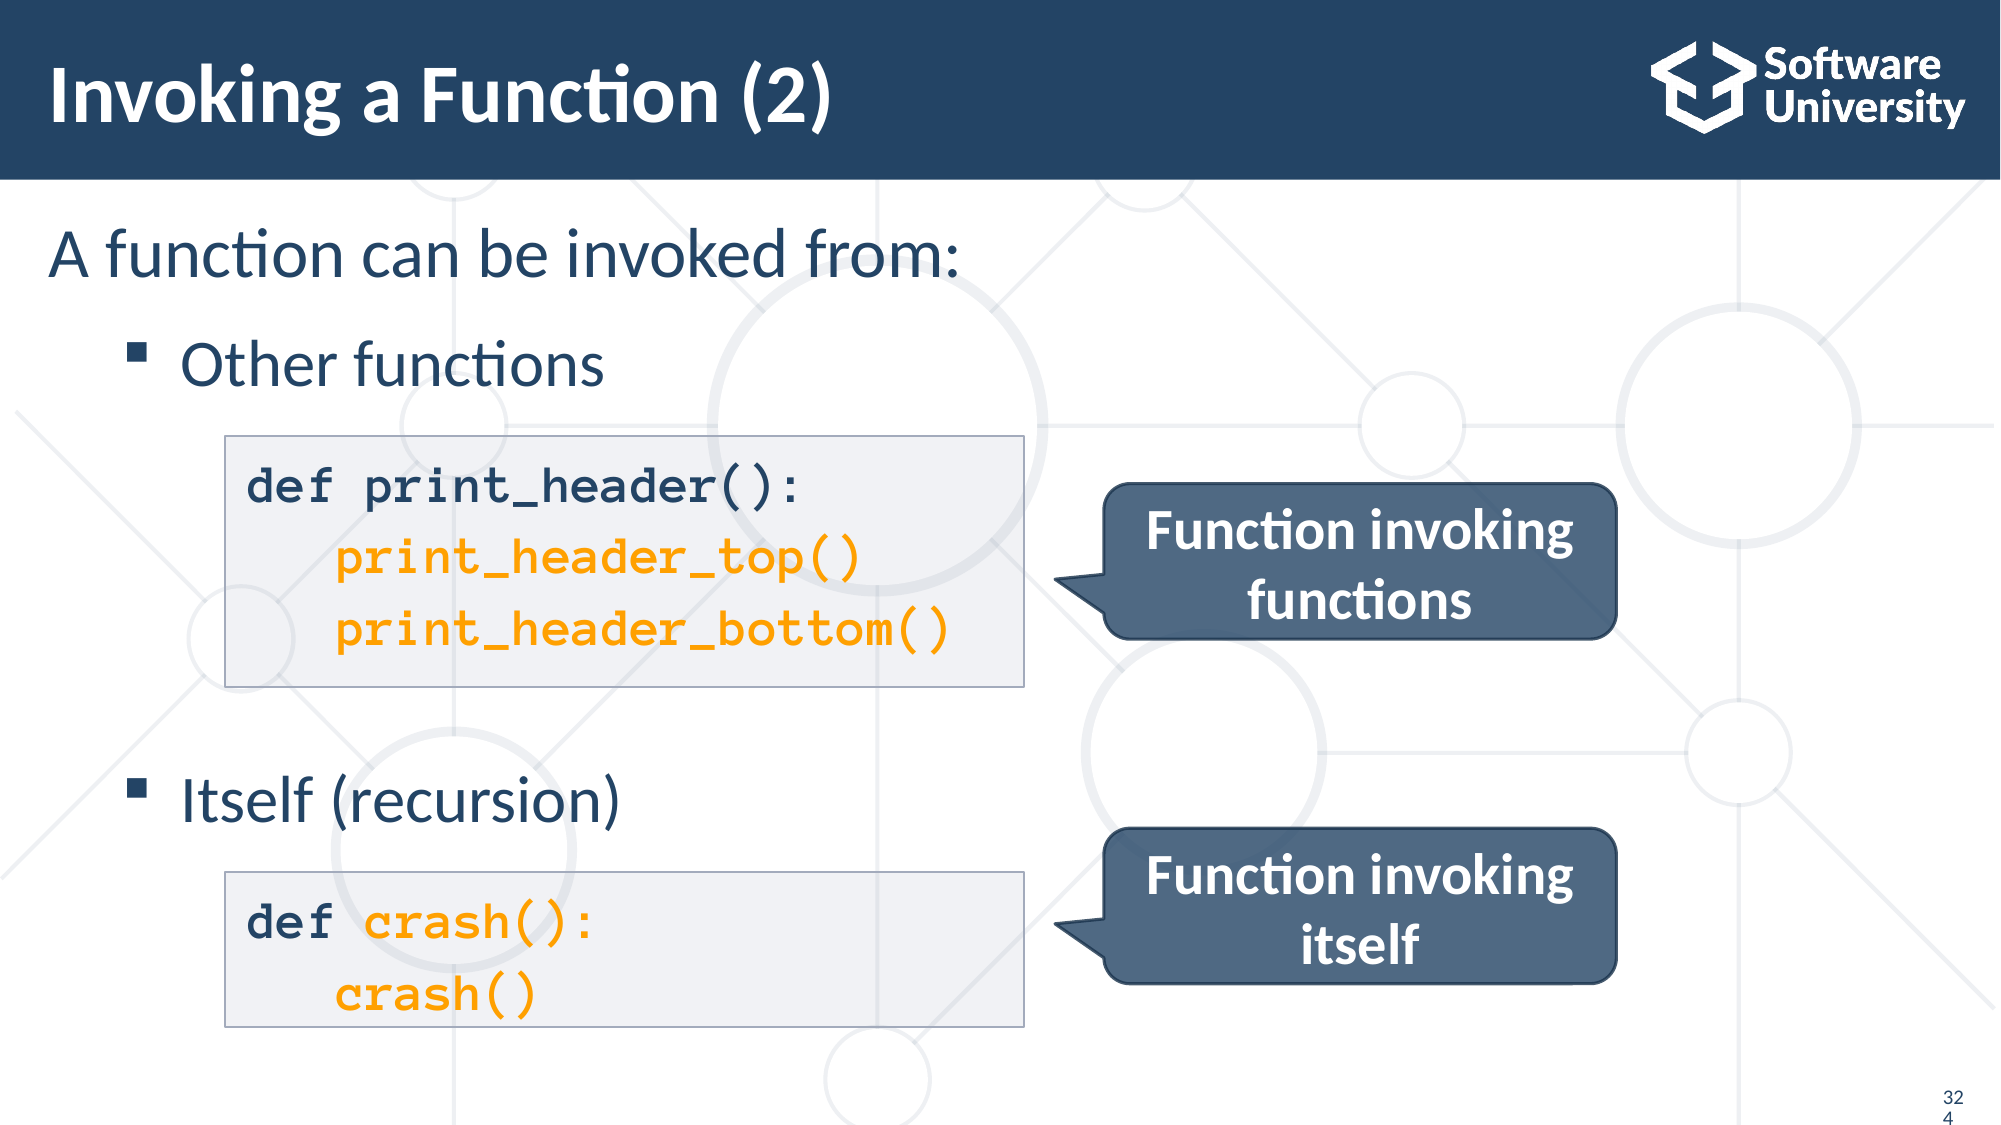

# Invoking a Function (2)
A function can be invoked from:
Other functions

Itself (recursion)
def print_header():
   print_header_top()
   print_header_bottom()

Function invoking functions
Function invoking itself
def crash():
   crash()
324